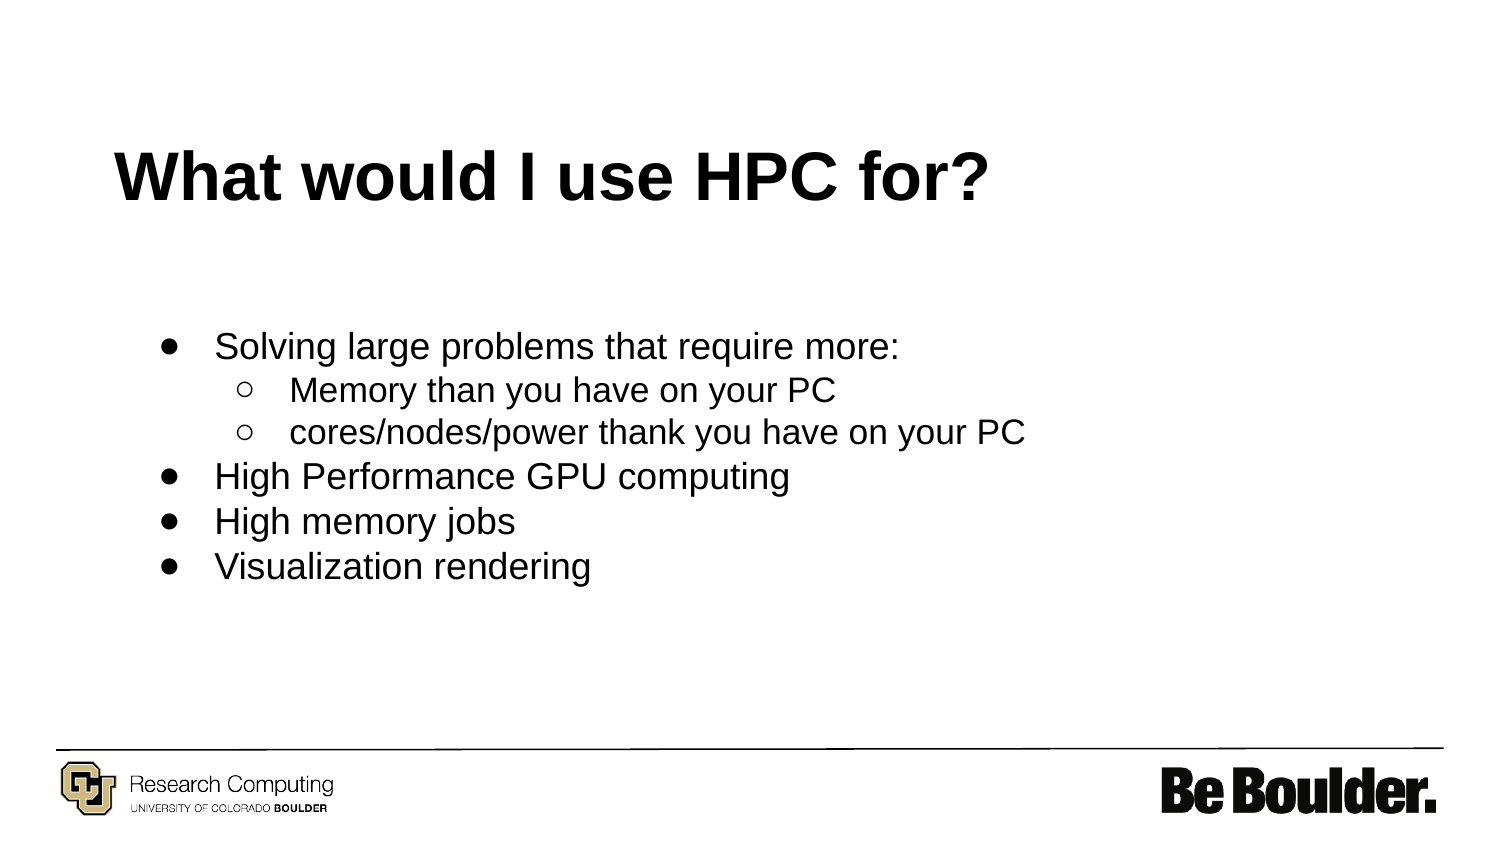

# What would I use HPC for?
Solving large problems that require more:
Memory than you have on your PC
cores/nodes/power thank you have on your PC
High Performance GPU computing
High memory jobs
Visualization rendering